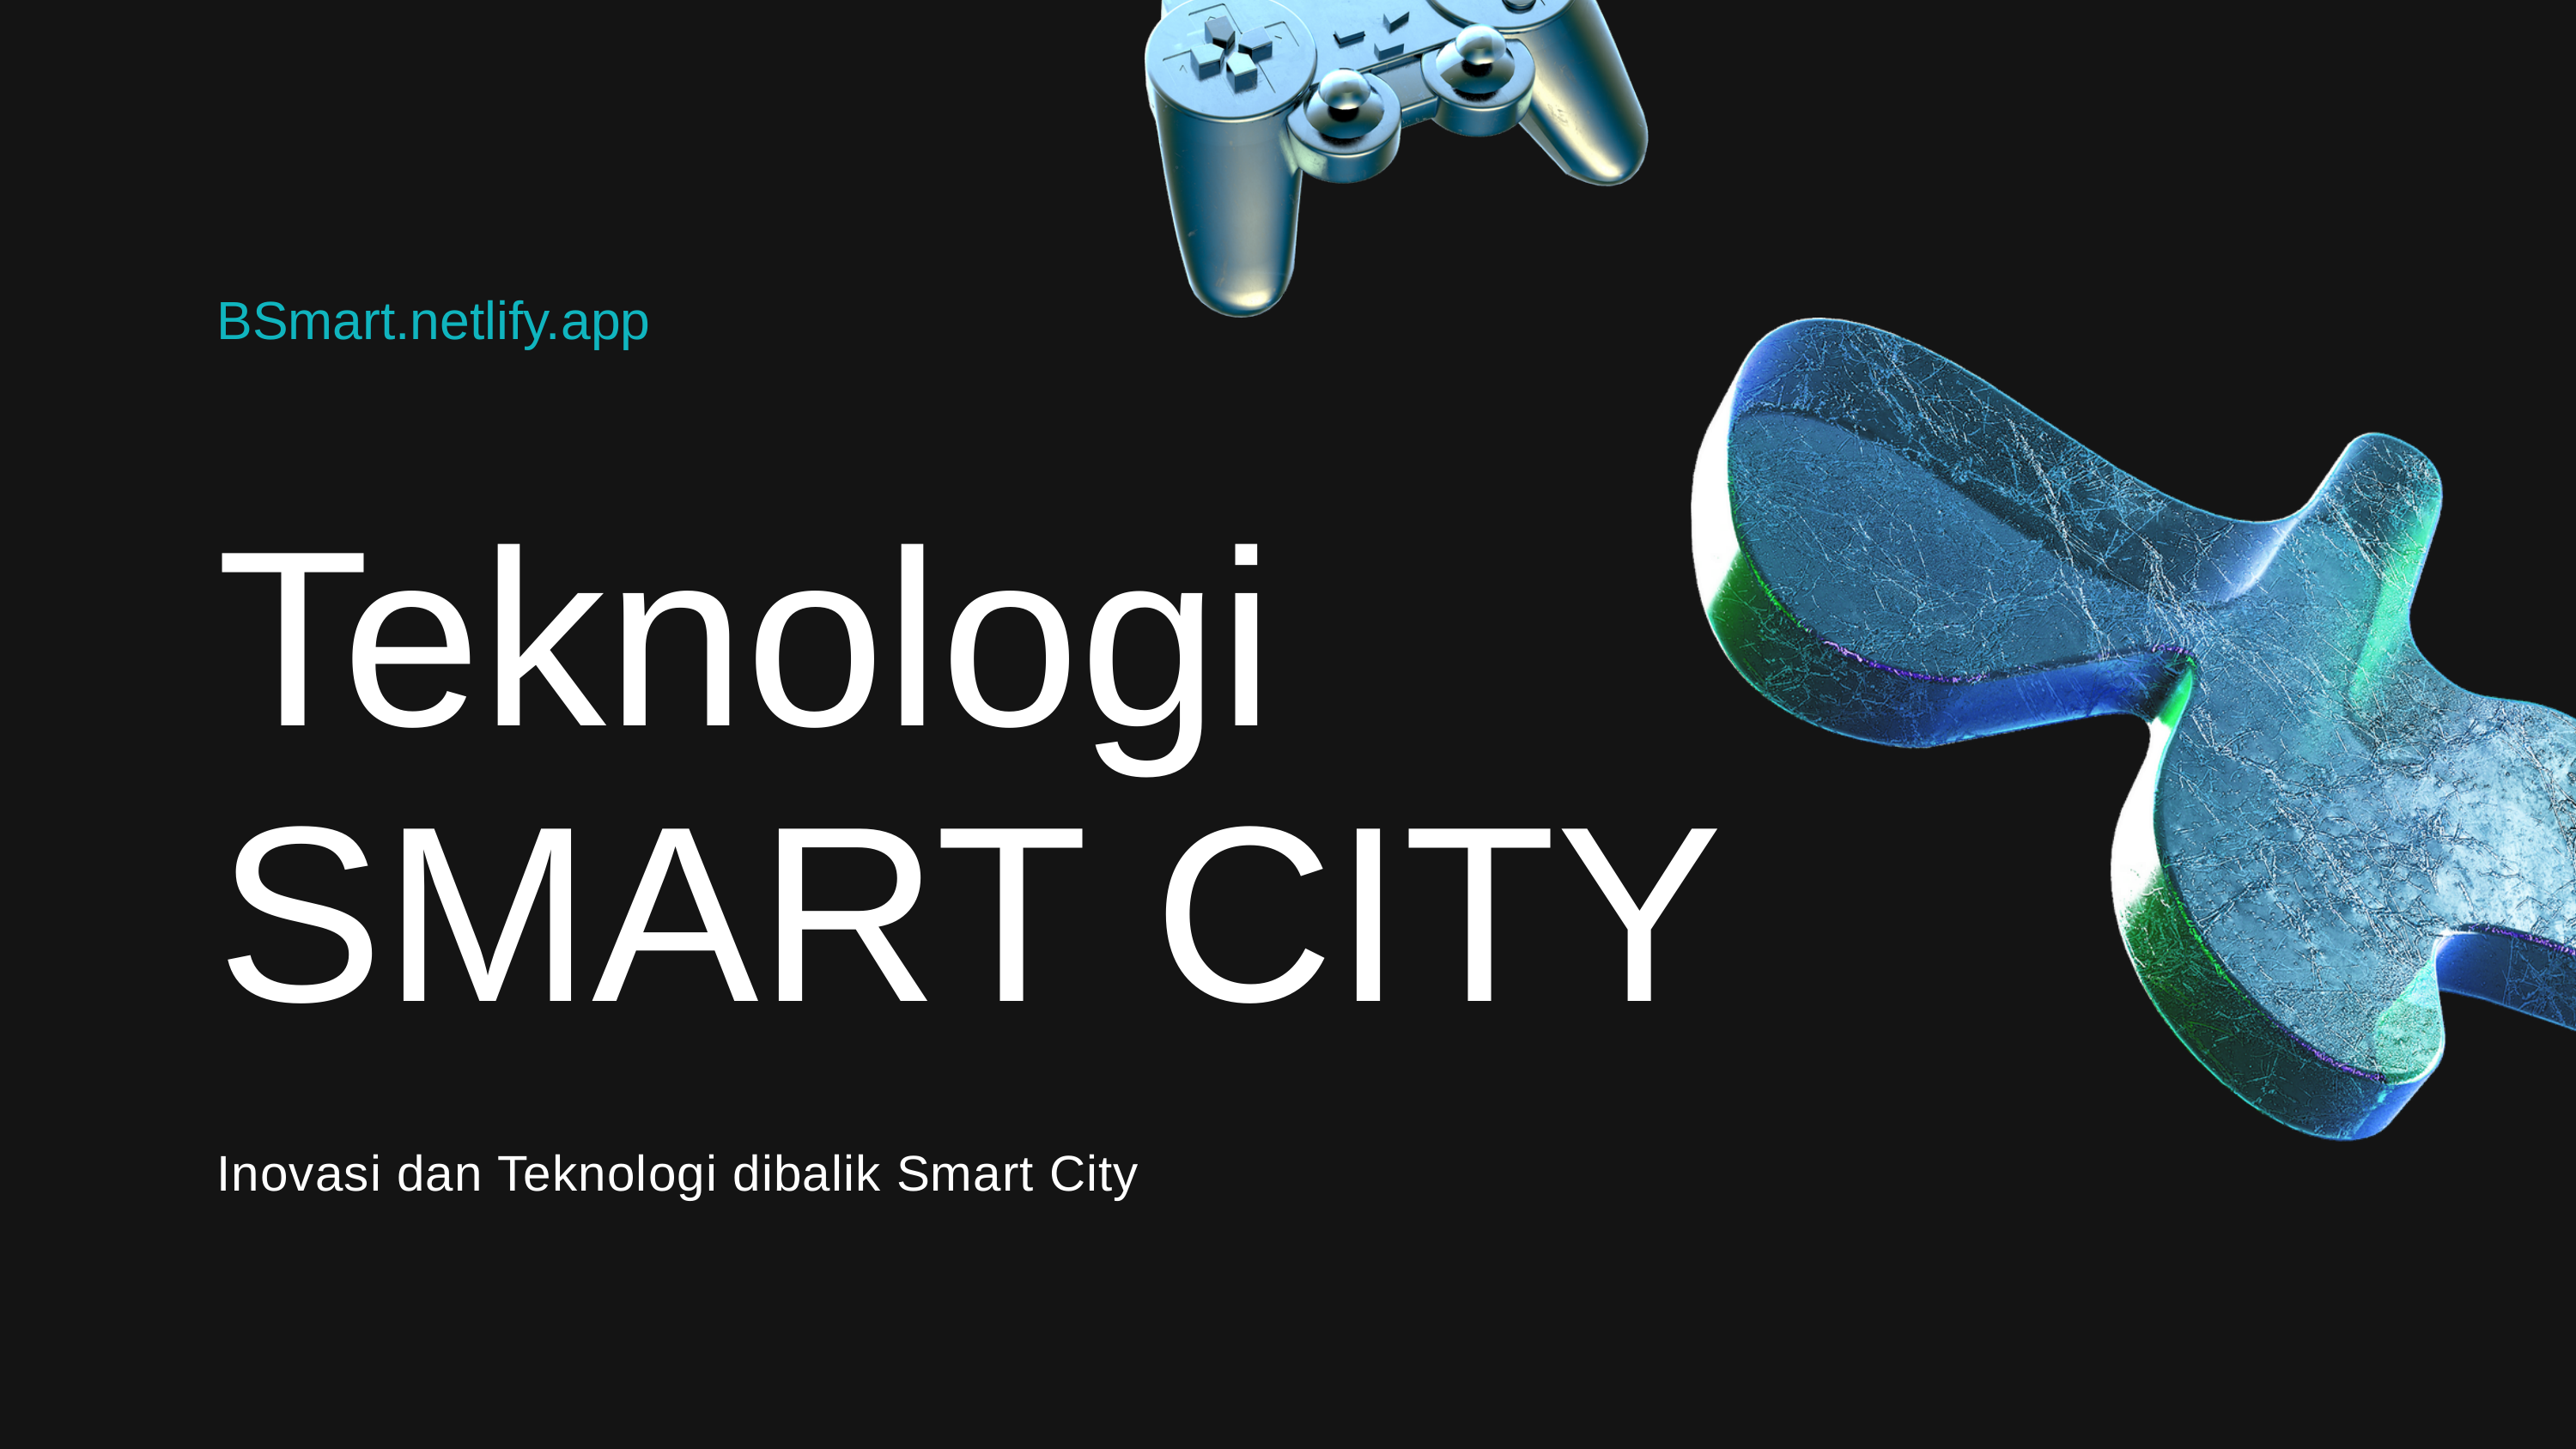

BSmart.netlify.app
Teknologi SMART CITY
Inovasi dan Teknologi dibalik Smart City